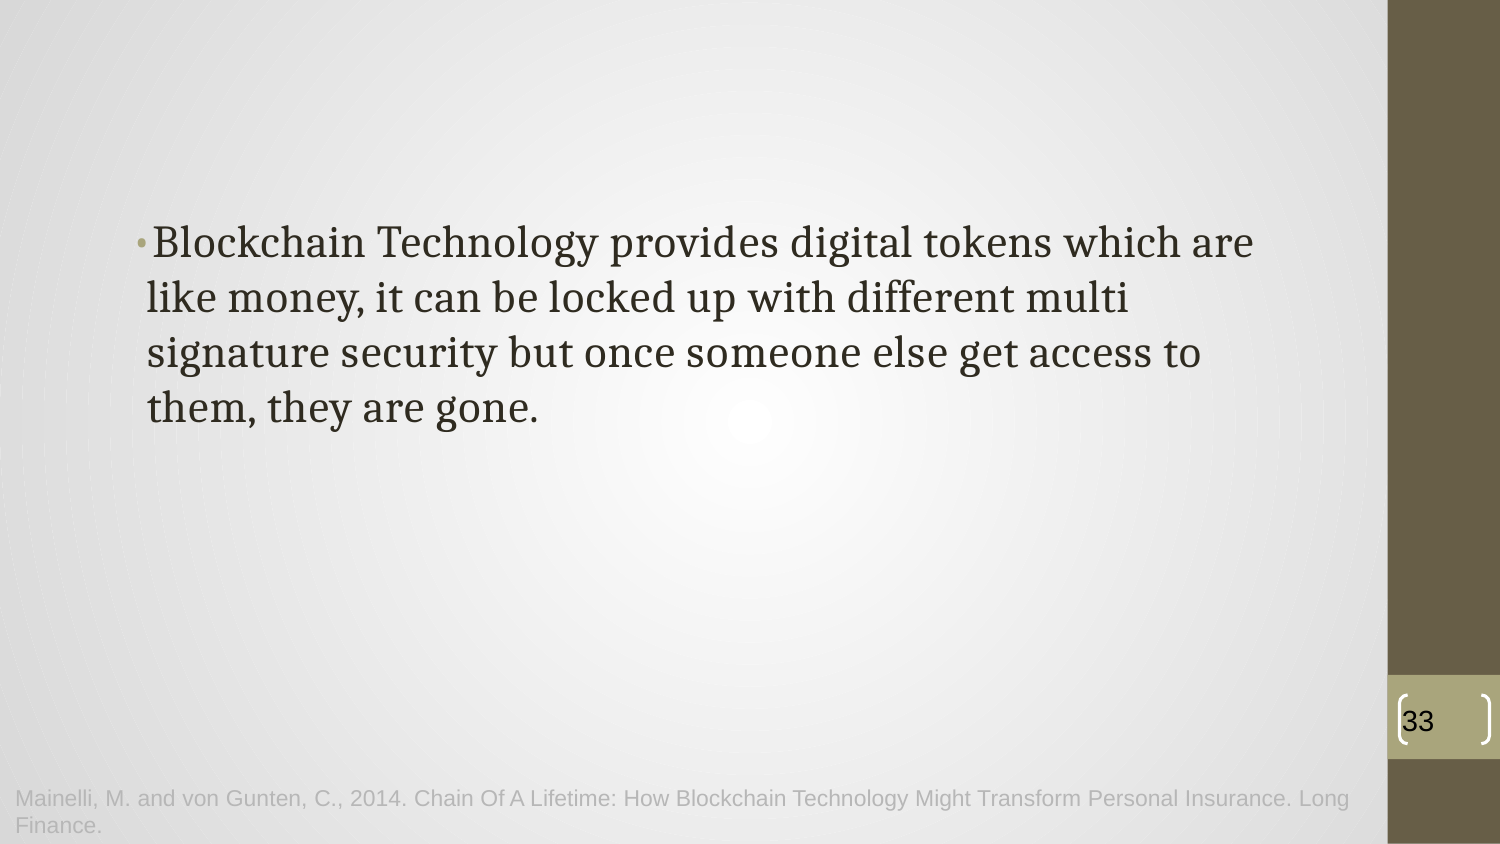

Blockchain Technology provides digital tokens which are like money, it can be locked up with different multi signature security but once someone else get access to them, they are gone.
33
Mainelli, M. and von Gunten, C., 2014. Chain Of A Lifetime: How Blockchain Technology Might Transform Personal Insurance. Long Finance.